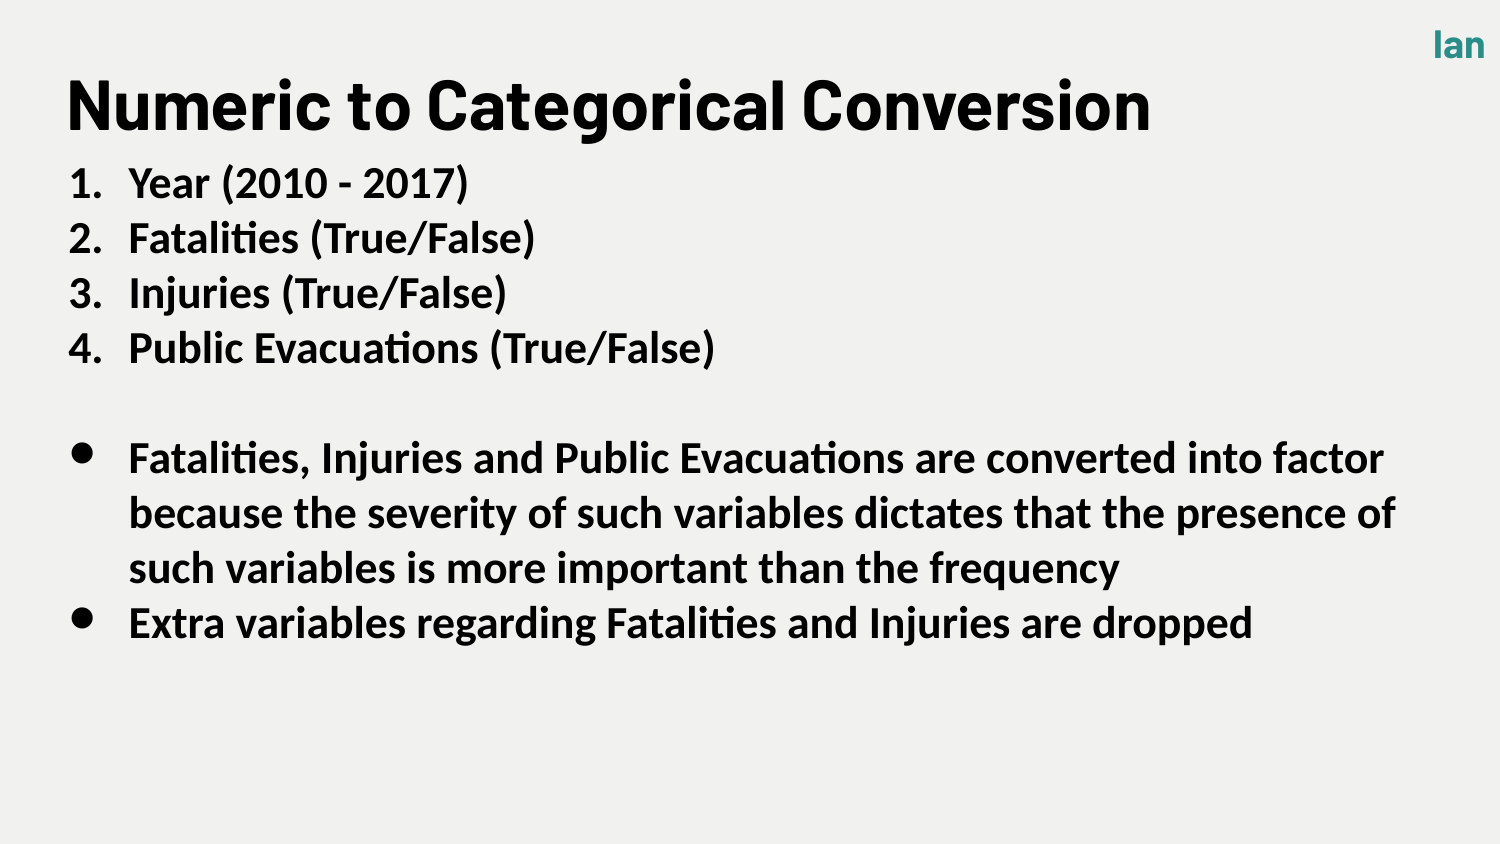

Ian
Numeric to Categorical Conversion
Year (2010 - 2017)
Fatalities (True/False)
Injuries (True/False)
Public Evacuations (True/False)

Fatalities, Injuries and Public Evacuations are converted into factor because the severity of such variables dictates that the presence of such variables is more important than the frequency
Extra variables regarding Fatalities and Injuries are dropped